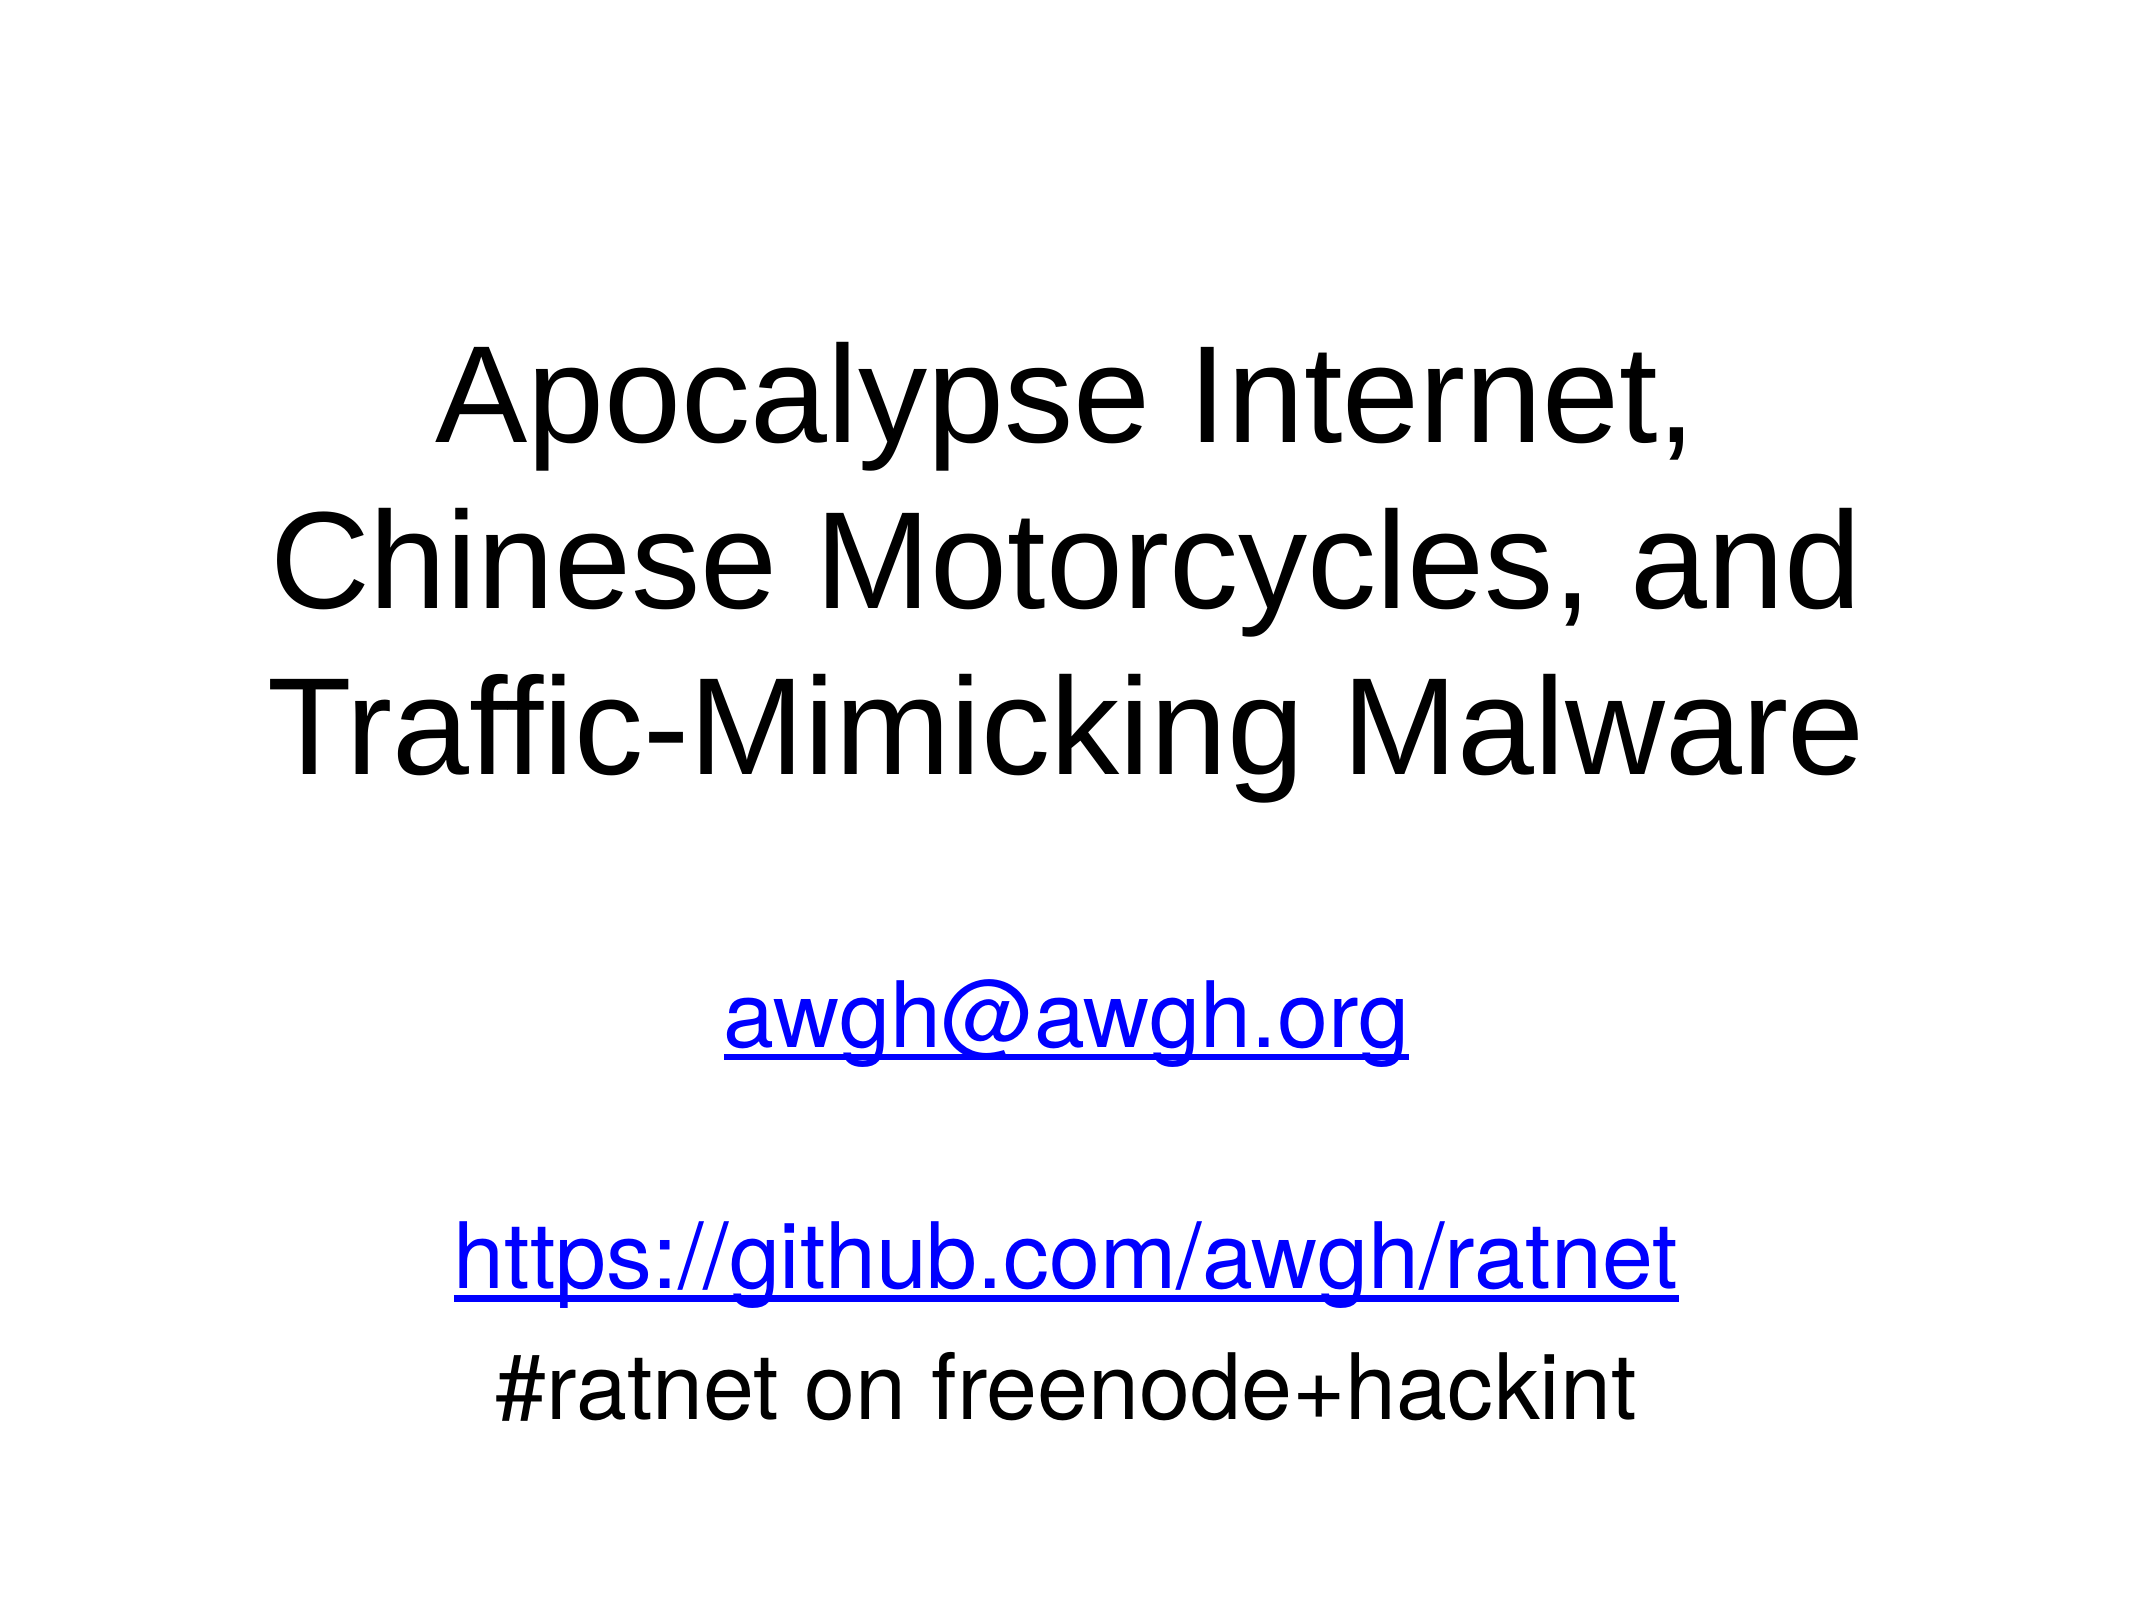

# Apocalypse Internet, Chinese Motorcycles, and Traffic-Mimicking Malware
awgh@awgh.org

https://github.com/awgh/ratnet
#ratnet on freenode+hackint